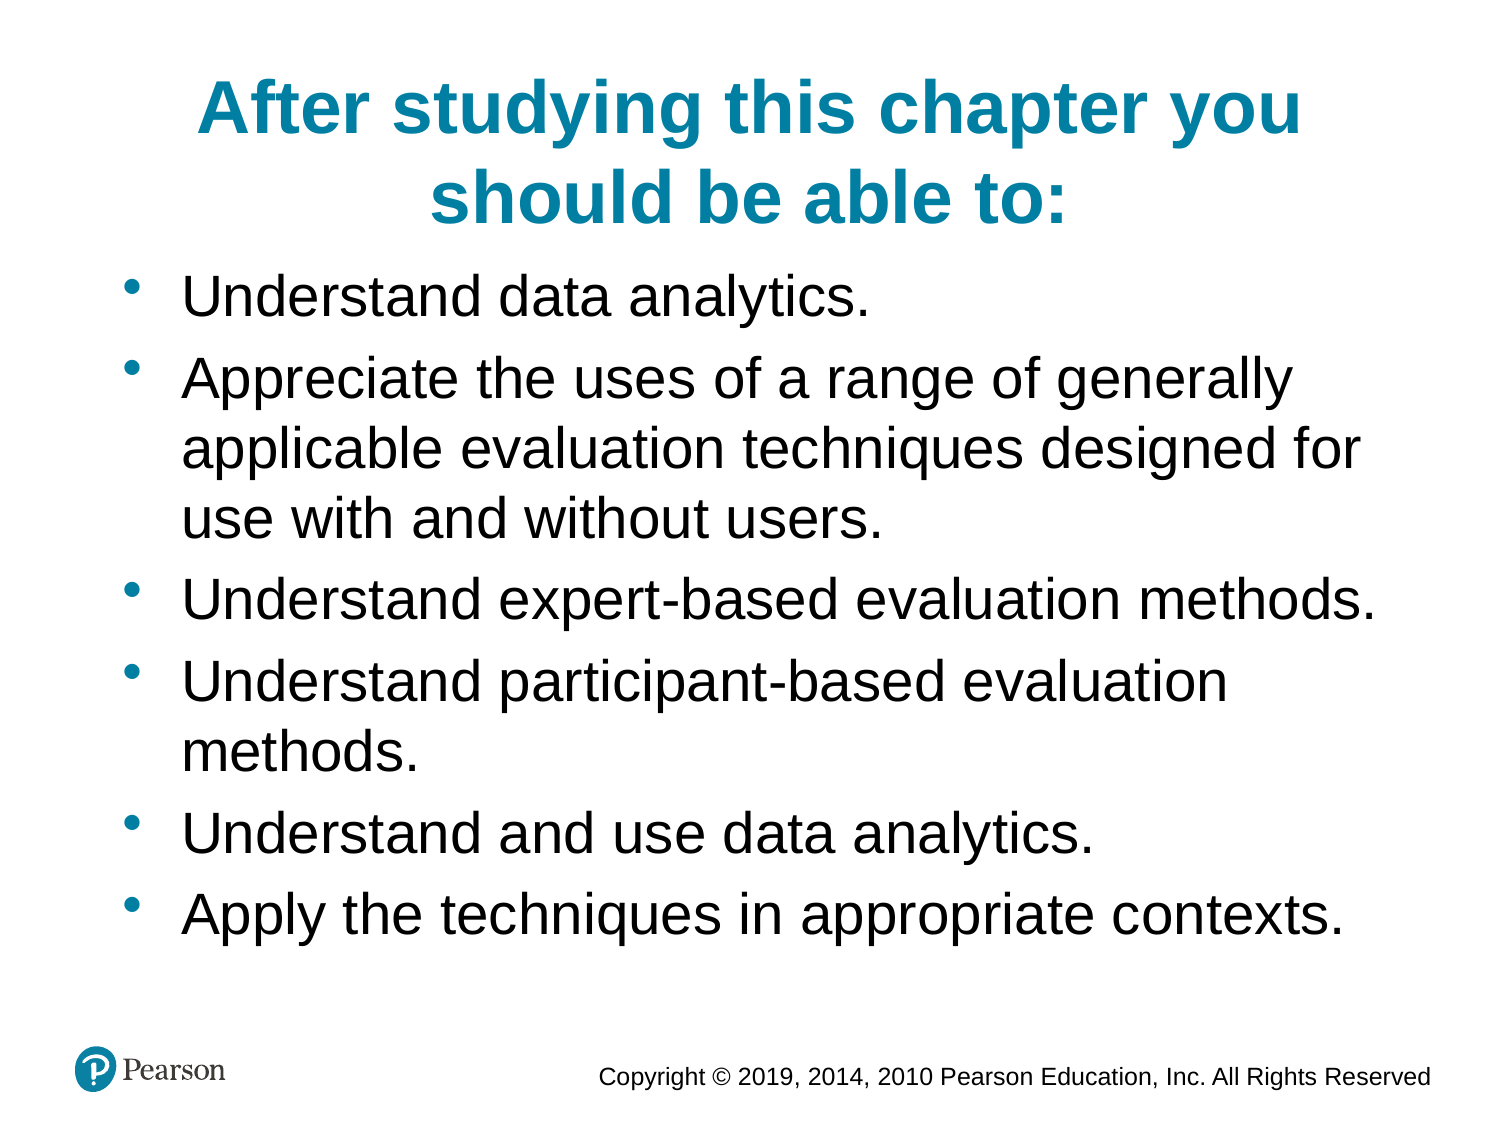

After studying this chapter you should be able to:
Understand data analytics.
Appreciate the uses of a range of generally applicable evaluation techniques designed for use with and without users.
Understand expert-based evaluation methods.
Understand participant-based evaluation methods.
Understand and use data analytics.
Apply the techniques in appropriate contexts.